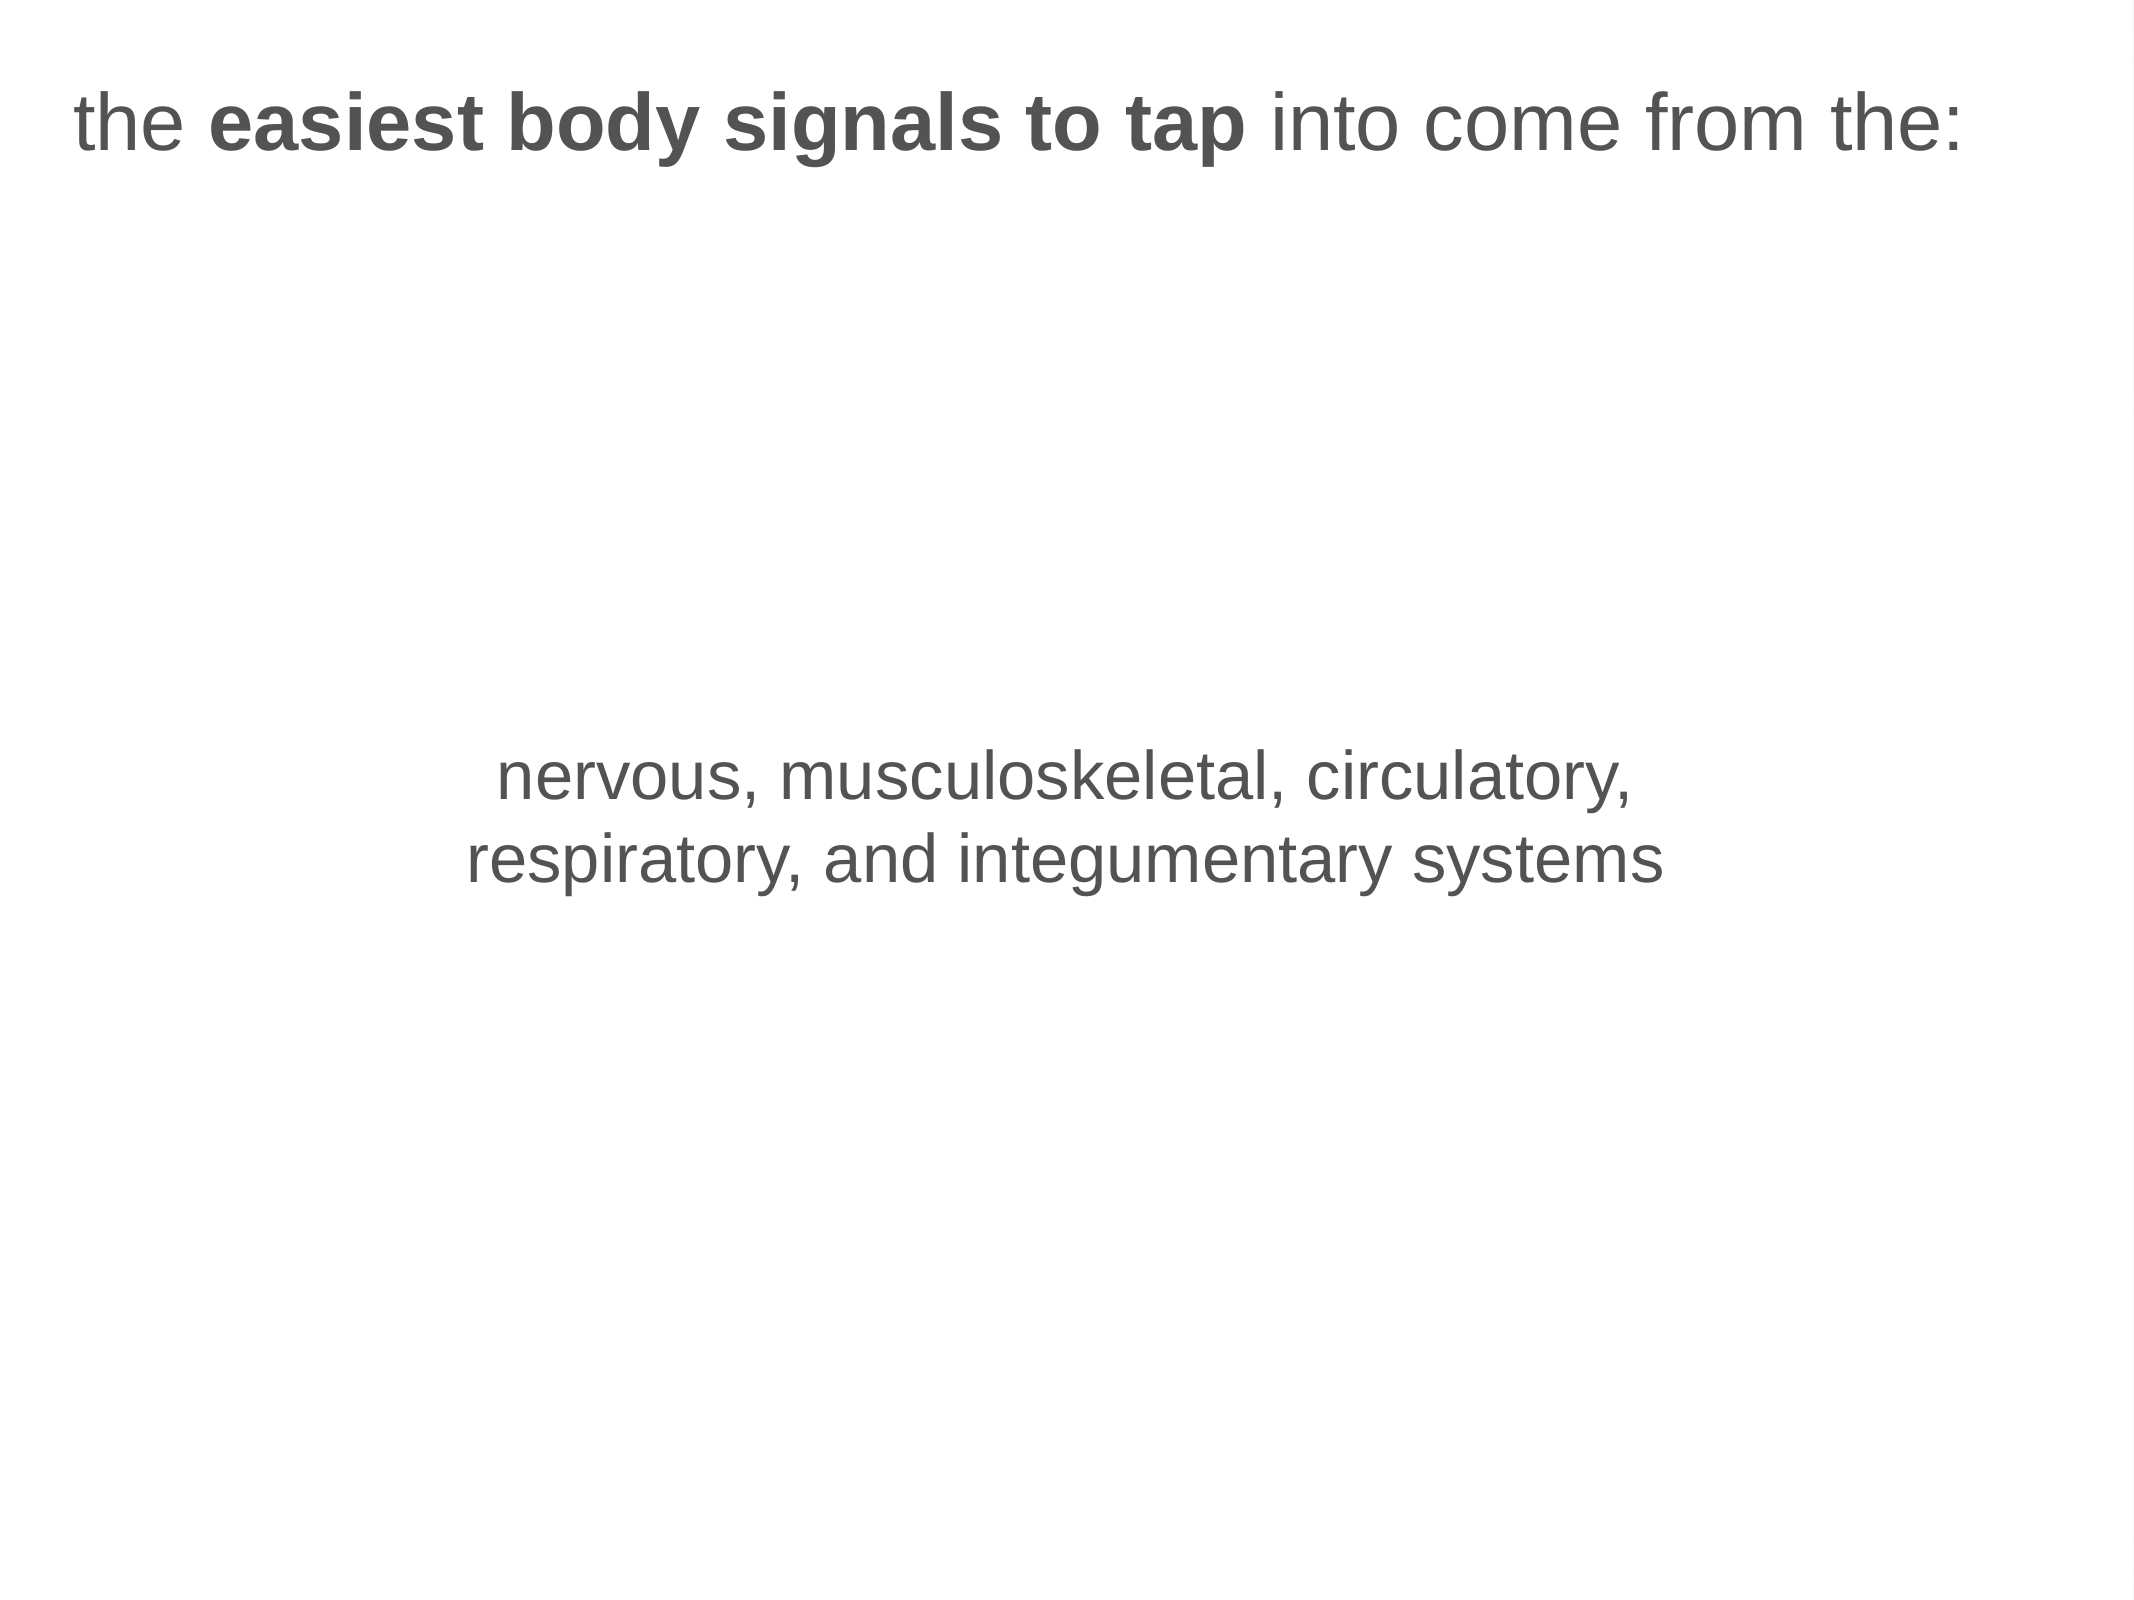

the easiest body signals to tap into come from the:
nervous, musculoskeletal, circulatory, respiratory, and integumentary systems